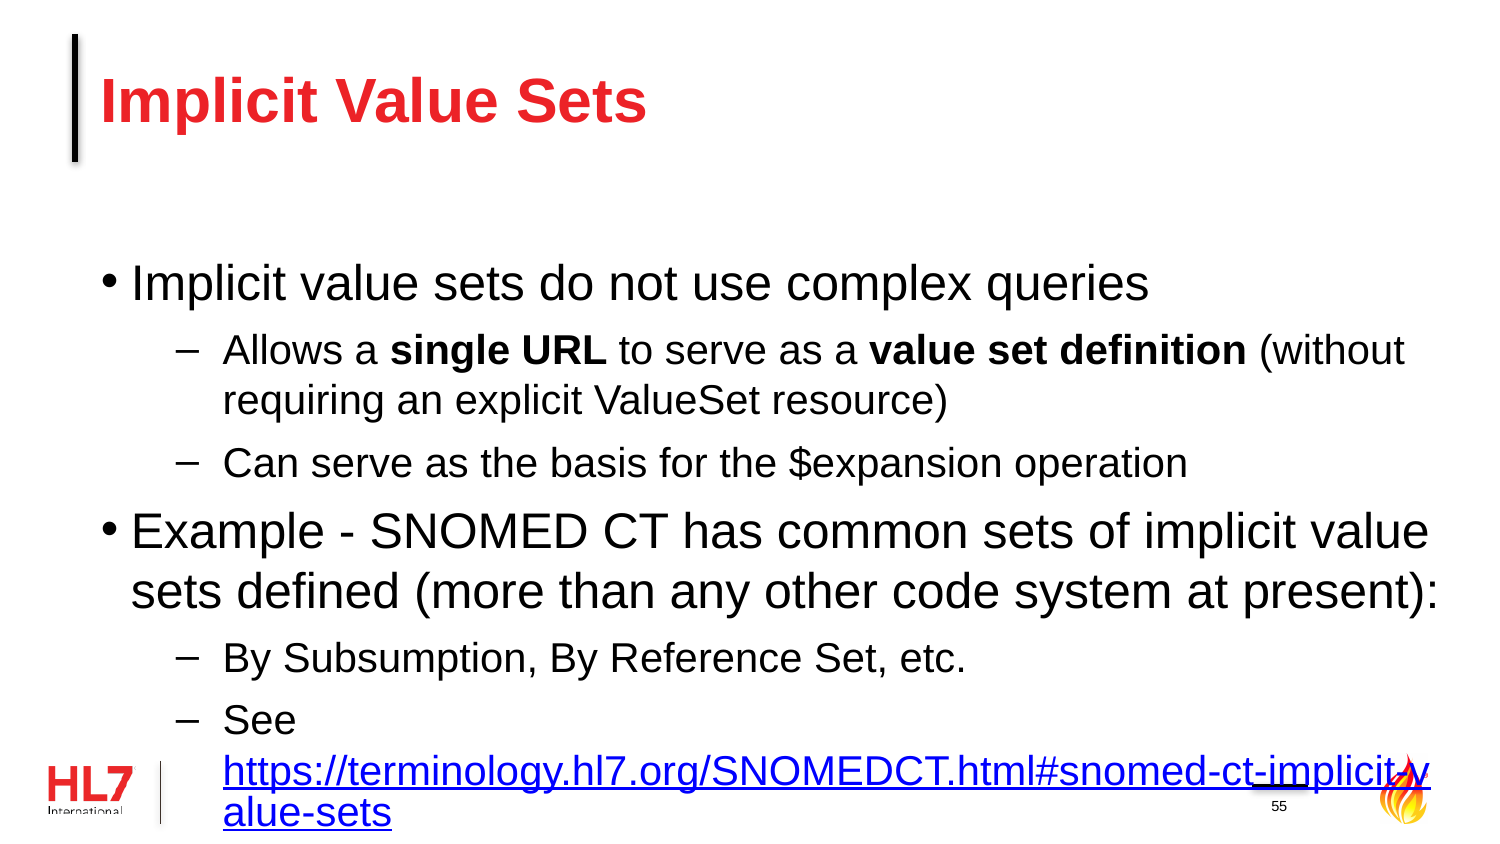

# Implicit Value Sets
Implicit value sets do not use complex queries
Allows a single URL to serve as a value set definition (without requiring an explicit ValueSet resource)
Can serve as the basis for the $expansion operation
Example - SNOMED CT has common sets of implicit value sets defined (more than any other code system at present):
By Subsumption, By Reference Set, etc.
See https://terminology.hl7.org/SNOMEDCT.html#snomed-ct-implicit-value-sets

55